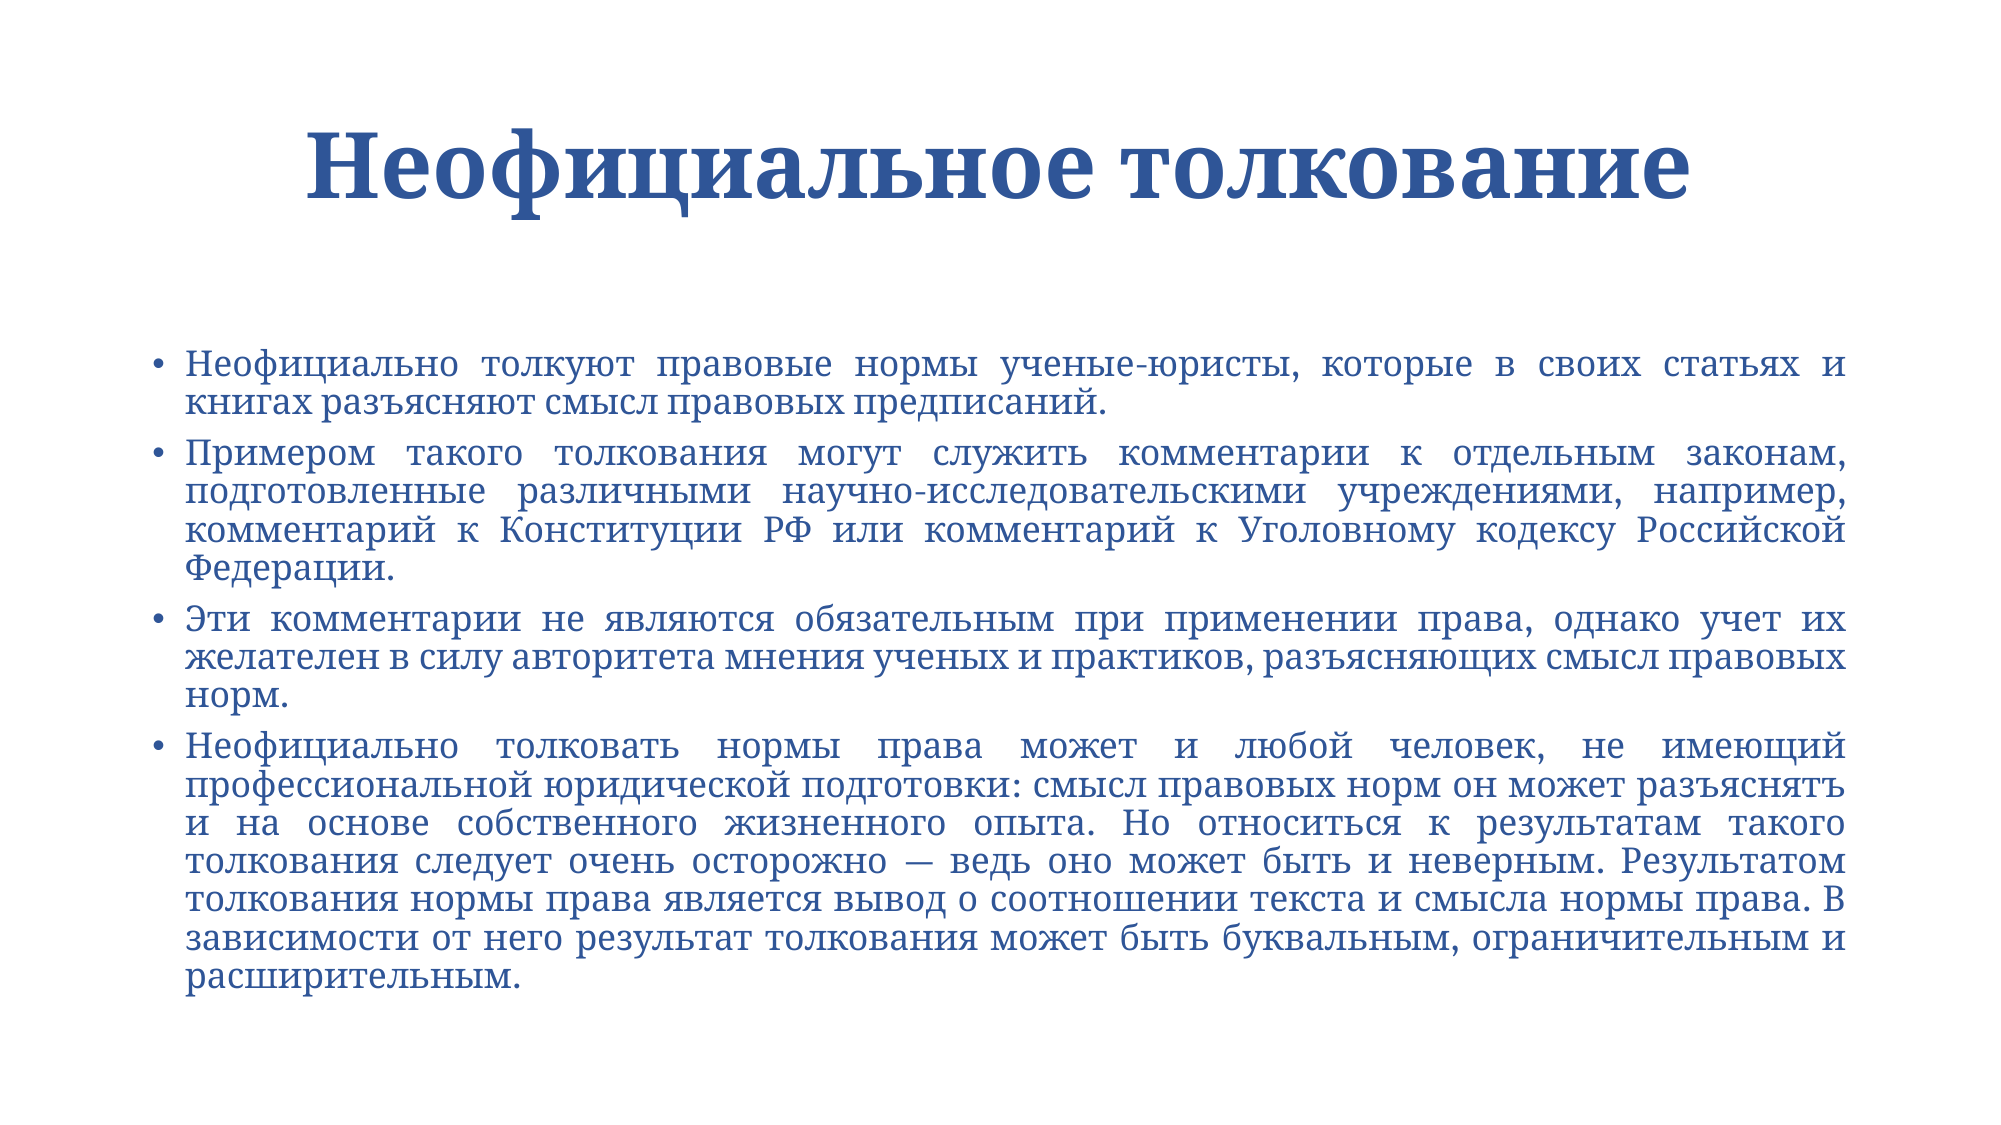

# Неофициальное толкование
Неофициально толкуют правовые нормы ученые-юристы, которые в своих статьях и книгах разъясняют смысл правовых предписаний.
Примером такого толкования могут служить комментарии к отдельным законам, подготовленные различными научно-исследовательскими учреждениями, например, комментарий к Конституции РФ или комментарий к Уголовному кодексу Российской Федерации.
Эти комментарии не являются обязательным при применении права, однако учет их желателен в силу авторитета мнения ученых и практиков, разъясняющих смысл правовых норм.
Неофициально толковать нормы права может и любой человек, не имеющий профессиональной юридической подготовки: смысл правовых норм он может разъяснятъ и на основе собственного жизненного опыта. Но относиться к результатам такого толкования следует очень осторожно — ведь оно может быть и неверным. Результатом толкования нормы права является вывод о соотношении текста и смысла нормы права. В зависимости от него результат толкования может быть буквальным, ограничительным и расширительным.